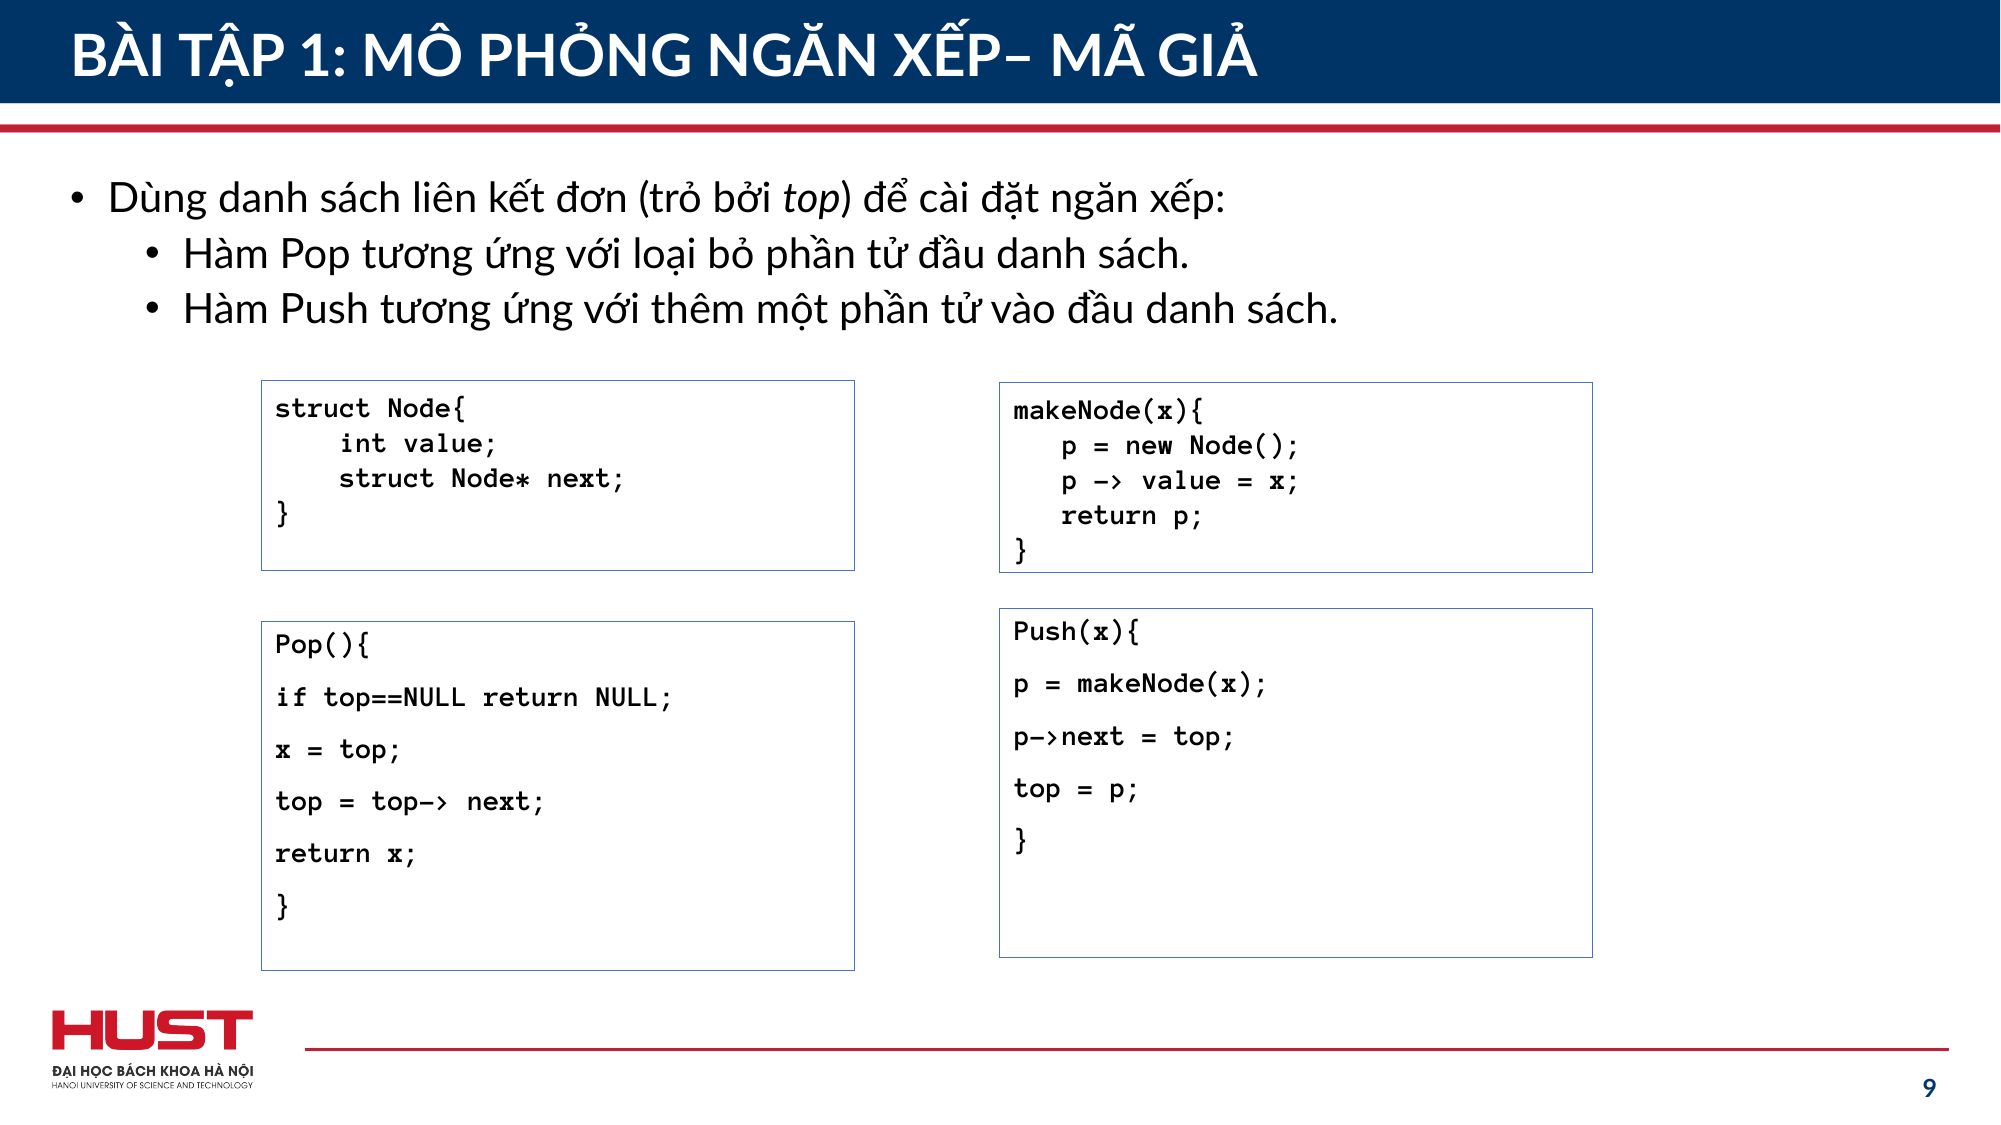

# BÀI TẬP 1: MÔ PHỎNG NGĂN XẾP– MÃ GIẢ
Dùng danh sách liên kết đơn (trỏ bởi top) để cài đặt ngăn xếp:
Hàm Pop tương ứng với loại bỏ phần tử đầu danh sách.
Hàm Push tương ứng với thêm một phần tử vào đầu danh sách.

struct Node{
    int value;
    struct Node* next;
}

makeNode(x){
   p = new Node();
   p -> value = x;
   return p;
}
Push(x){
p = makeNode(x);
p->next = top;
top = p;
}
Pop(){
if top==NULL return NULL;
x = top;
top = top-> next;
return x;
}
9